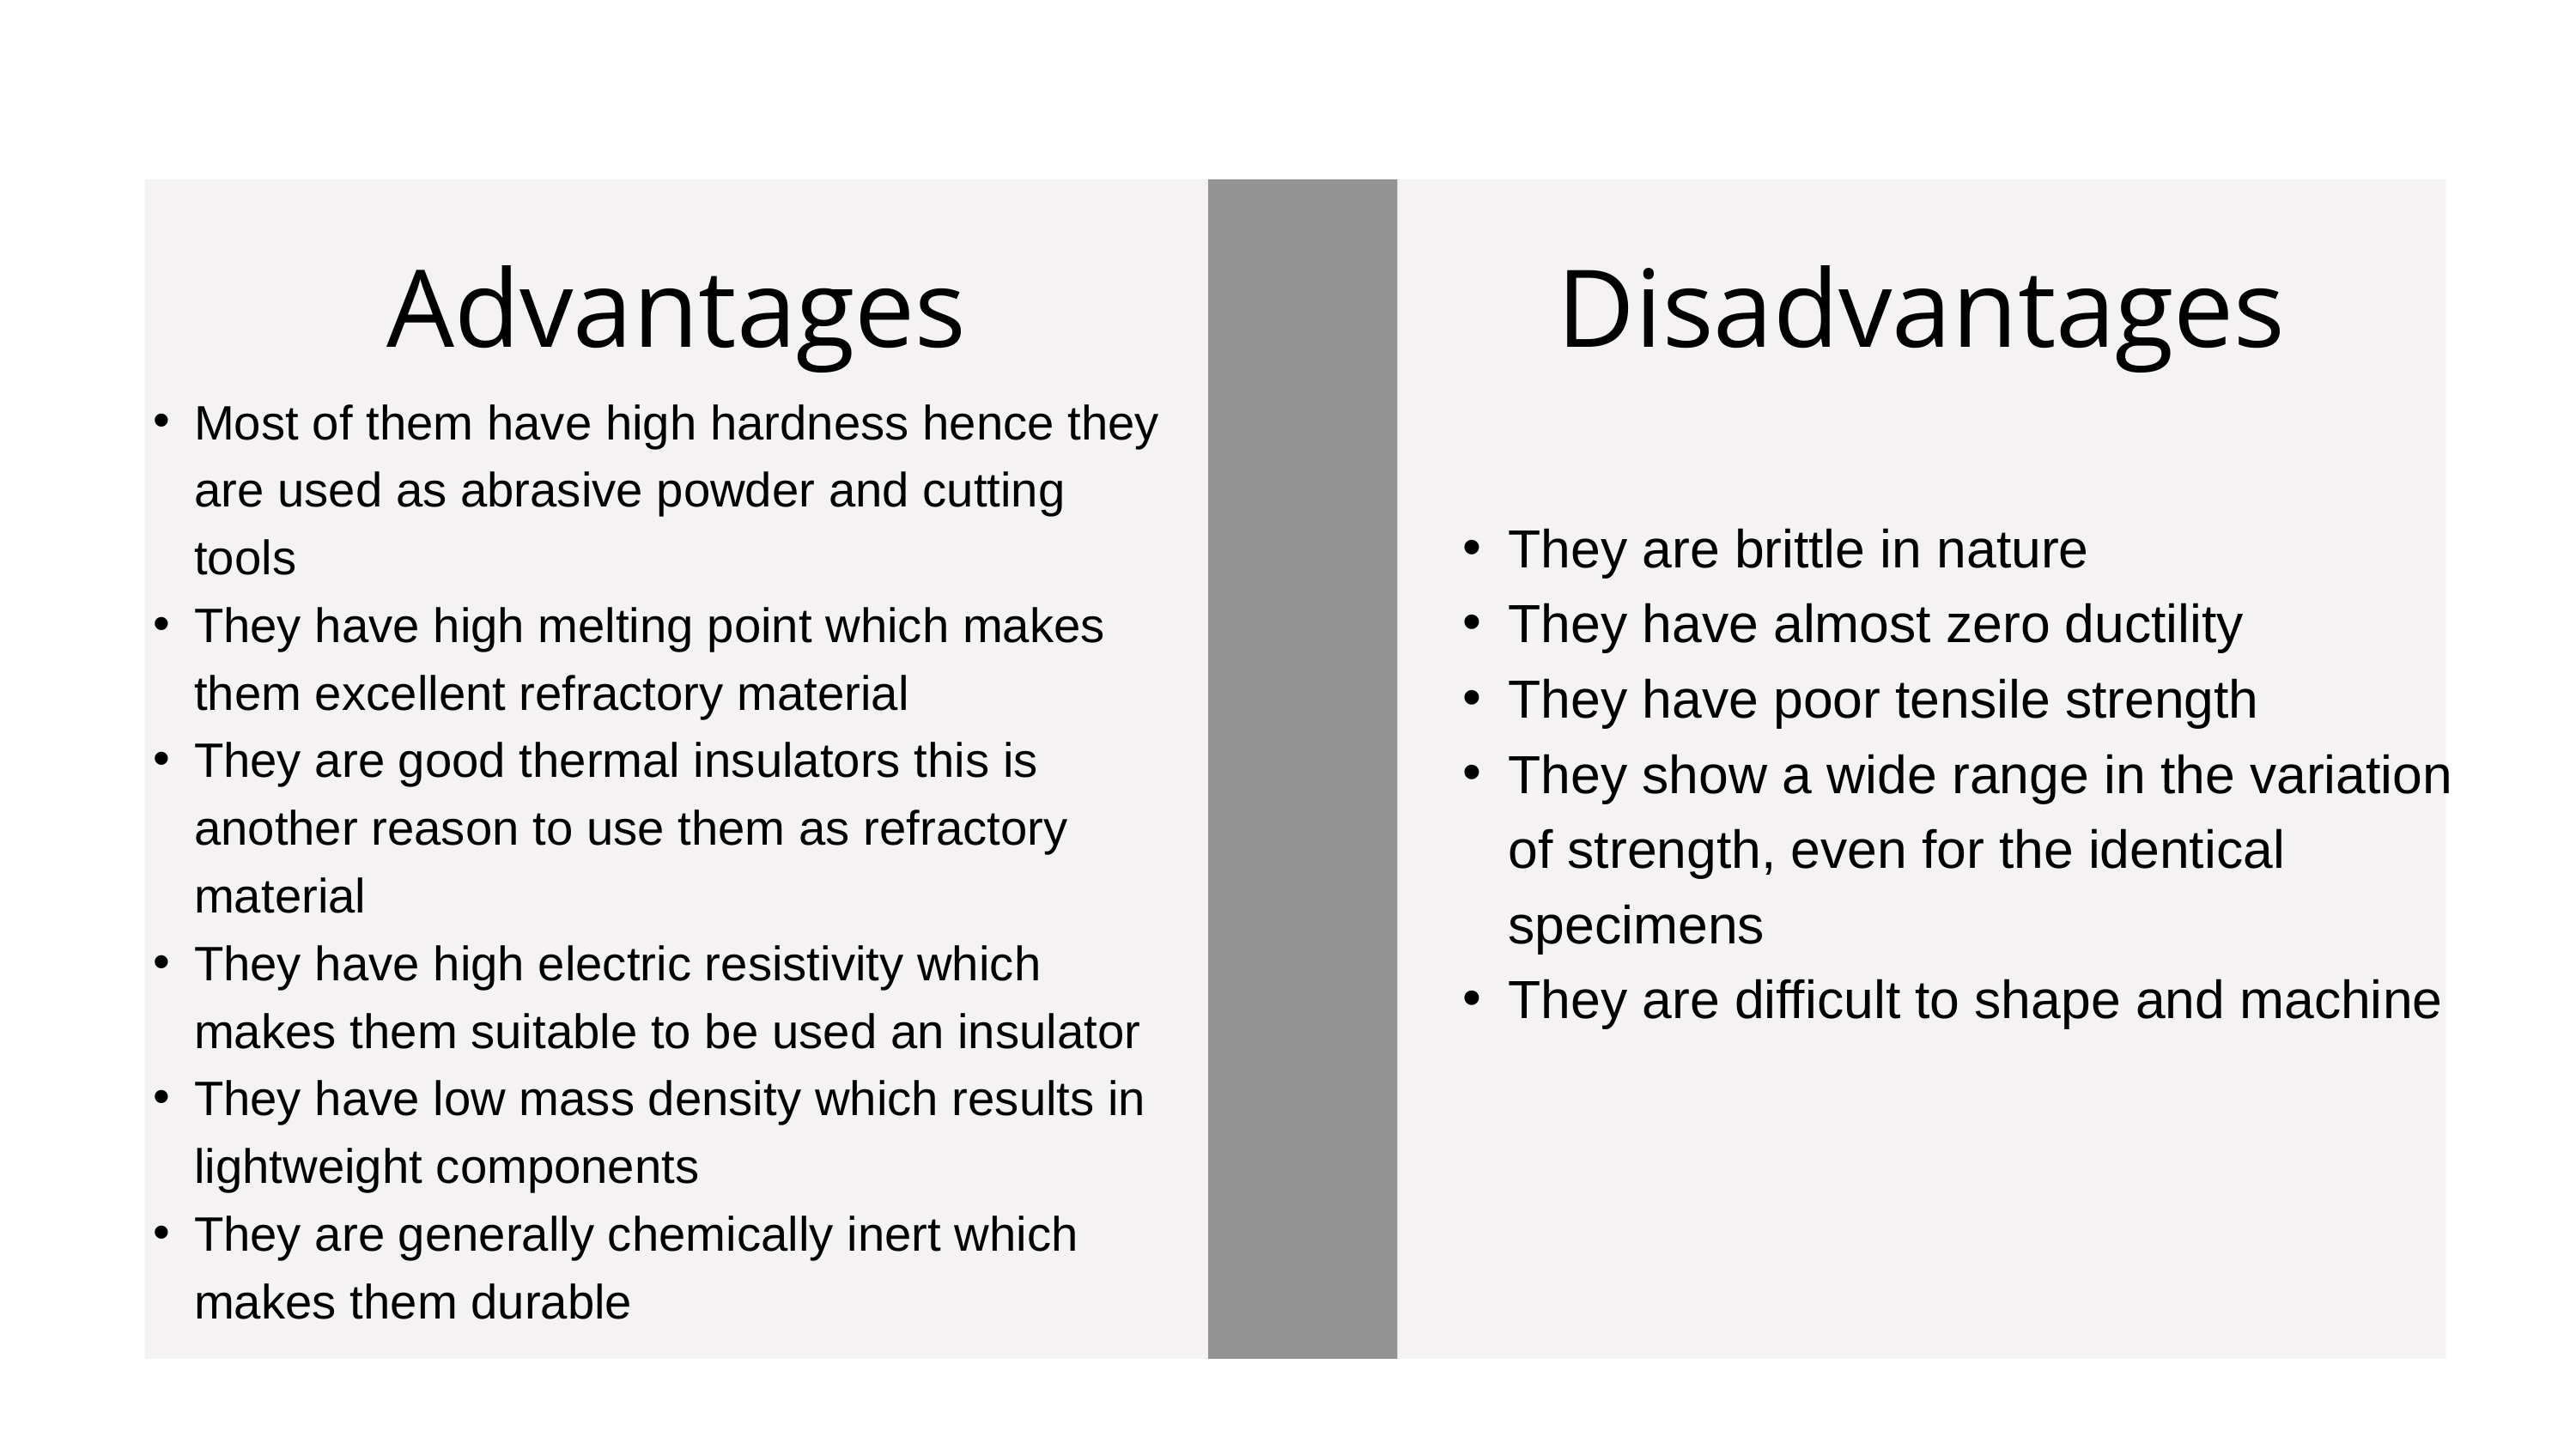

Advantages
Disadvantages
Most of them have high hardness hence they are used as abrasive powder and cutting tools
They have high melting point which makes them excellent refractory material
They are good thermal insulators this is another reason to use them as refractory material
They have high electric resistivity which makes them suitable to be used an insulator
They have low mass density which results in lightweight components
They are generally chemically inert which makes them durable
They are brittle in nature
They have almost zero ductility
They have poor tensile strength
They show a wide range in the variation of strength, even for the identical specimens
They are difficult to shape and machine